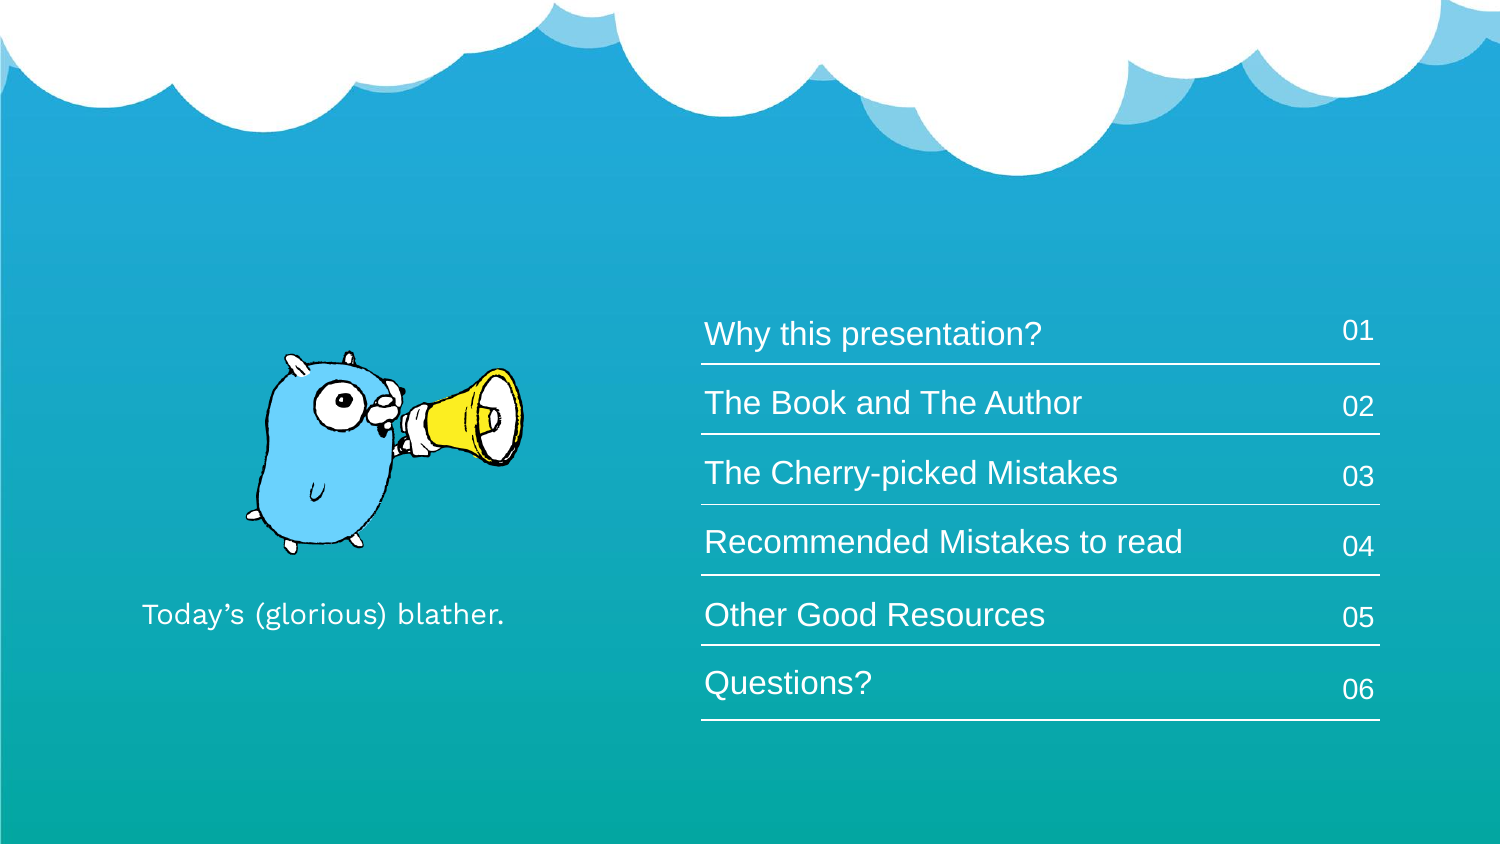

Why this presentation?
01
The Book and The Author
02
The Cherry-picked Mistakes
03
Recommended Mistakes to read
04
Other Good Resources
05
Today’s (glorious) blather.
Questions?
06